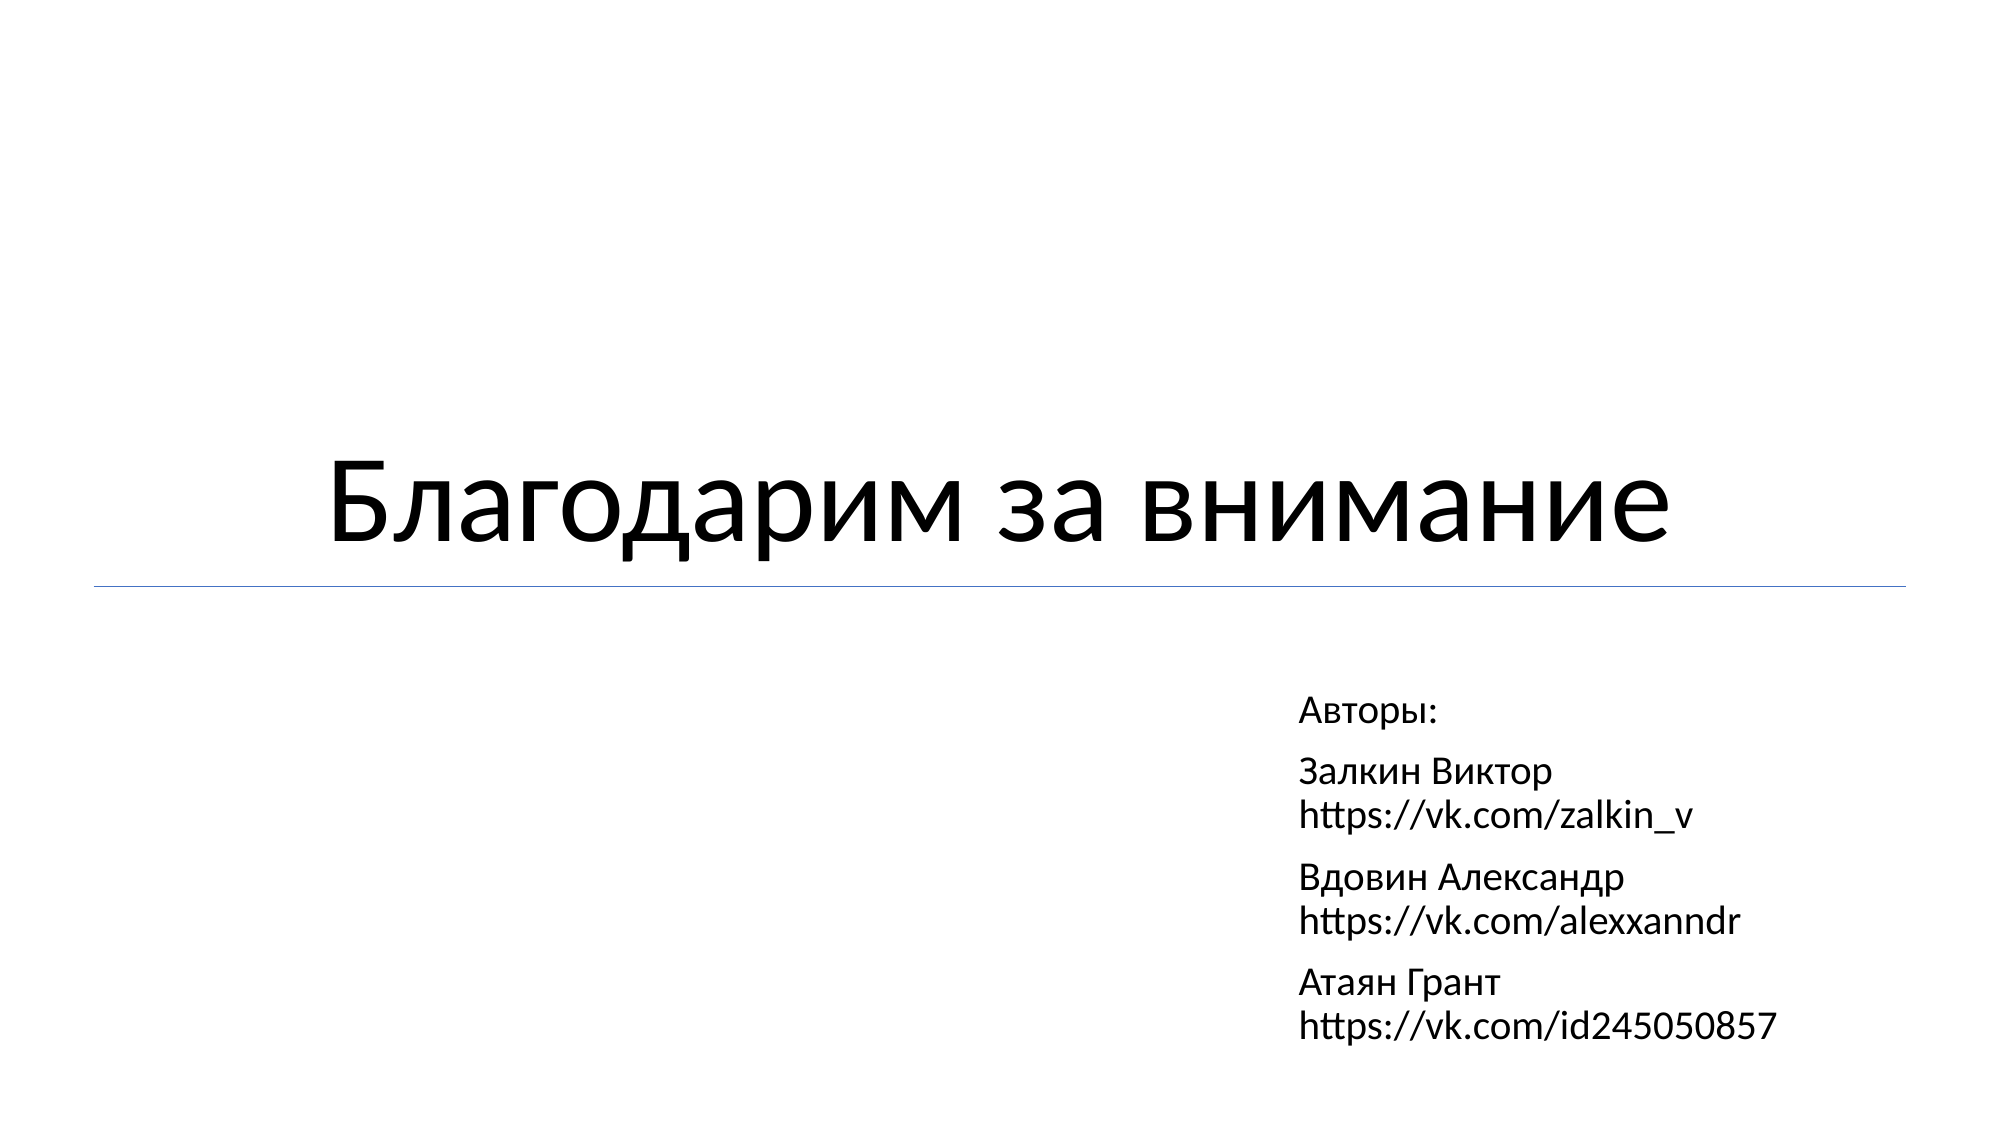

# Благодарим за внимание
Авторы:
Залкин Виктор
https://vk.com/zalkin_v
Вдовин Александр
https://vk.com/alexxanndr
Атаян Грант
https://vk.com/id245050857